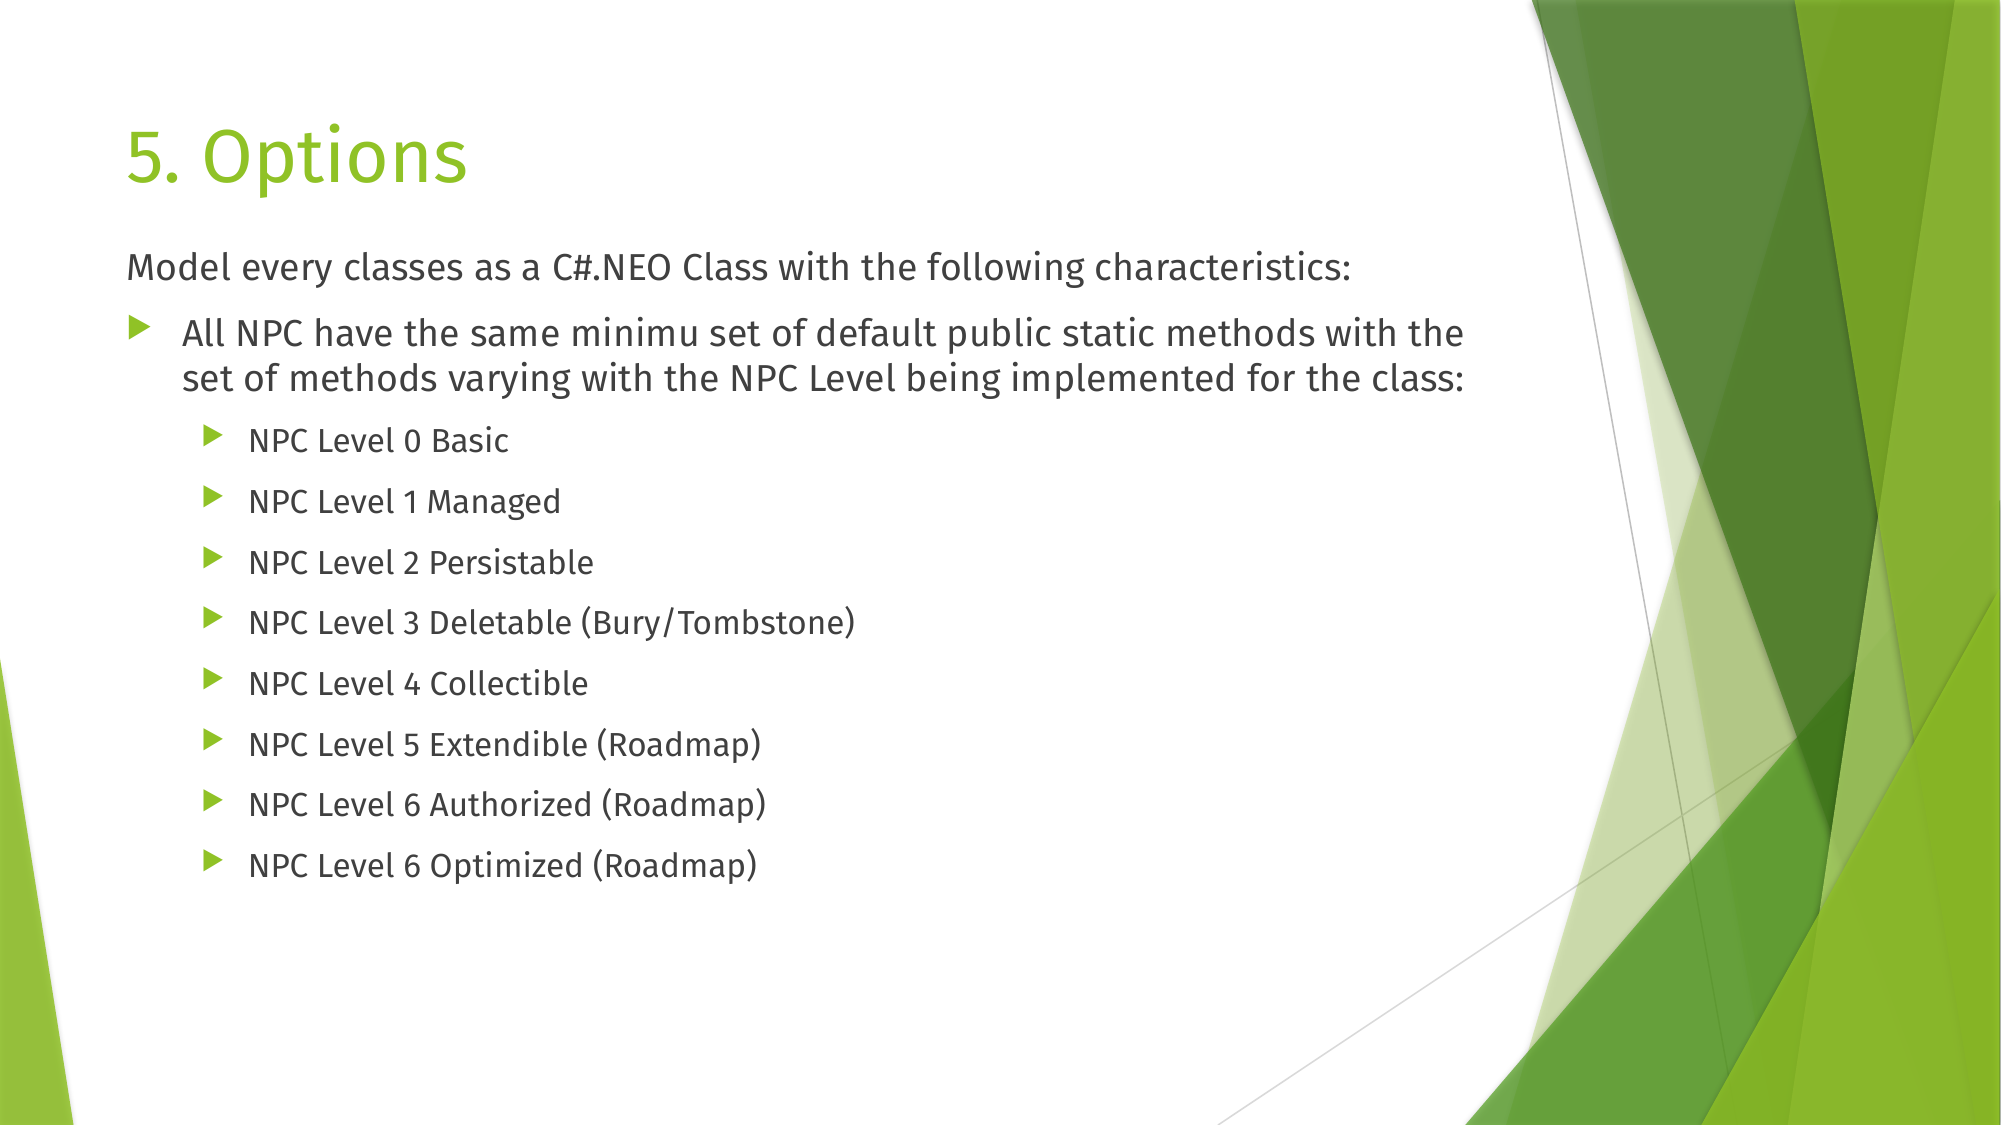

# 5. Options
Model every classes as a C#.NEO Class with the following characteristics:
All NPC have the same minimu set of default public static methods with the set of methods varying with the NPC Level being implemented for the class:
NPC Level 0 Basic
NPC Level 1 Managed
NPC Level 2 Persistable
NPC Level 3 Deletable (Bury/Tombstone)
NPC Level 4 Collectible
NPC Level 5 Extendible (Roadmap)
NPC Level 6 Authorized (Roadmap)
NPC Level 6 Optimized (Roadmap)